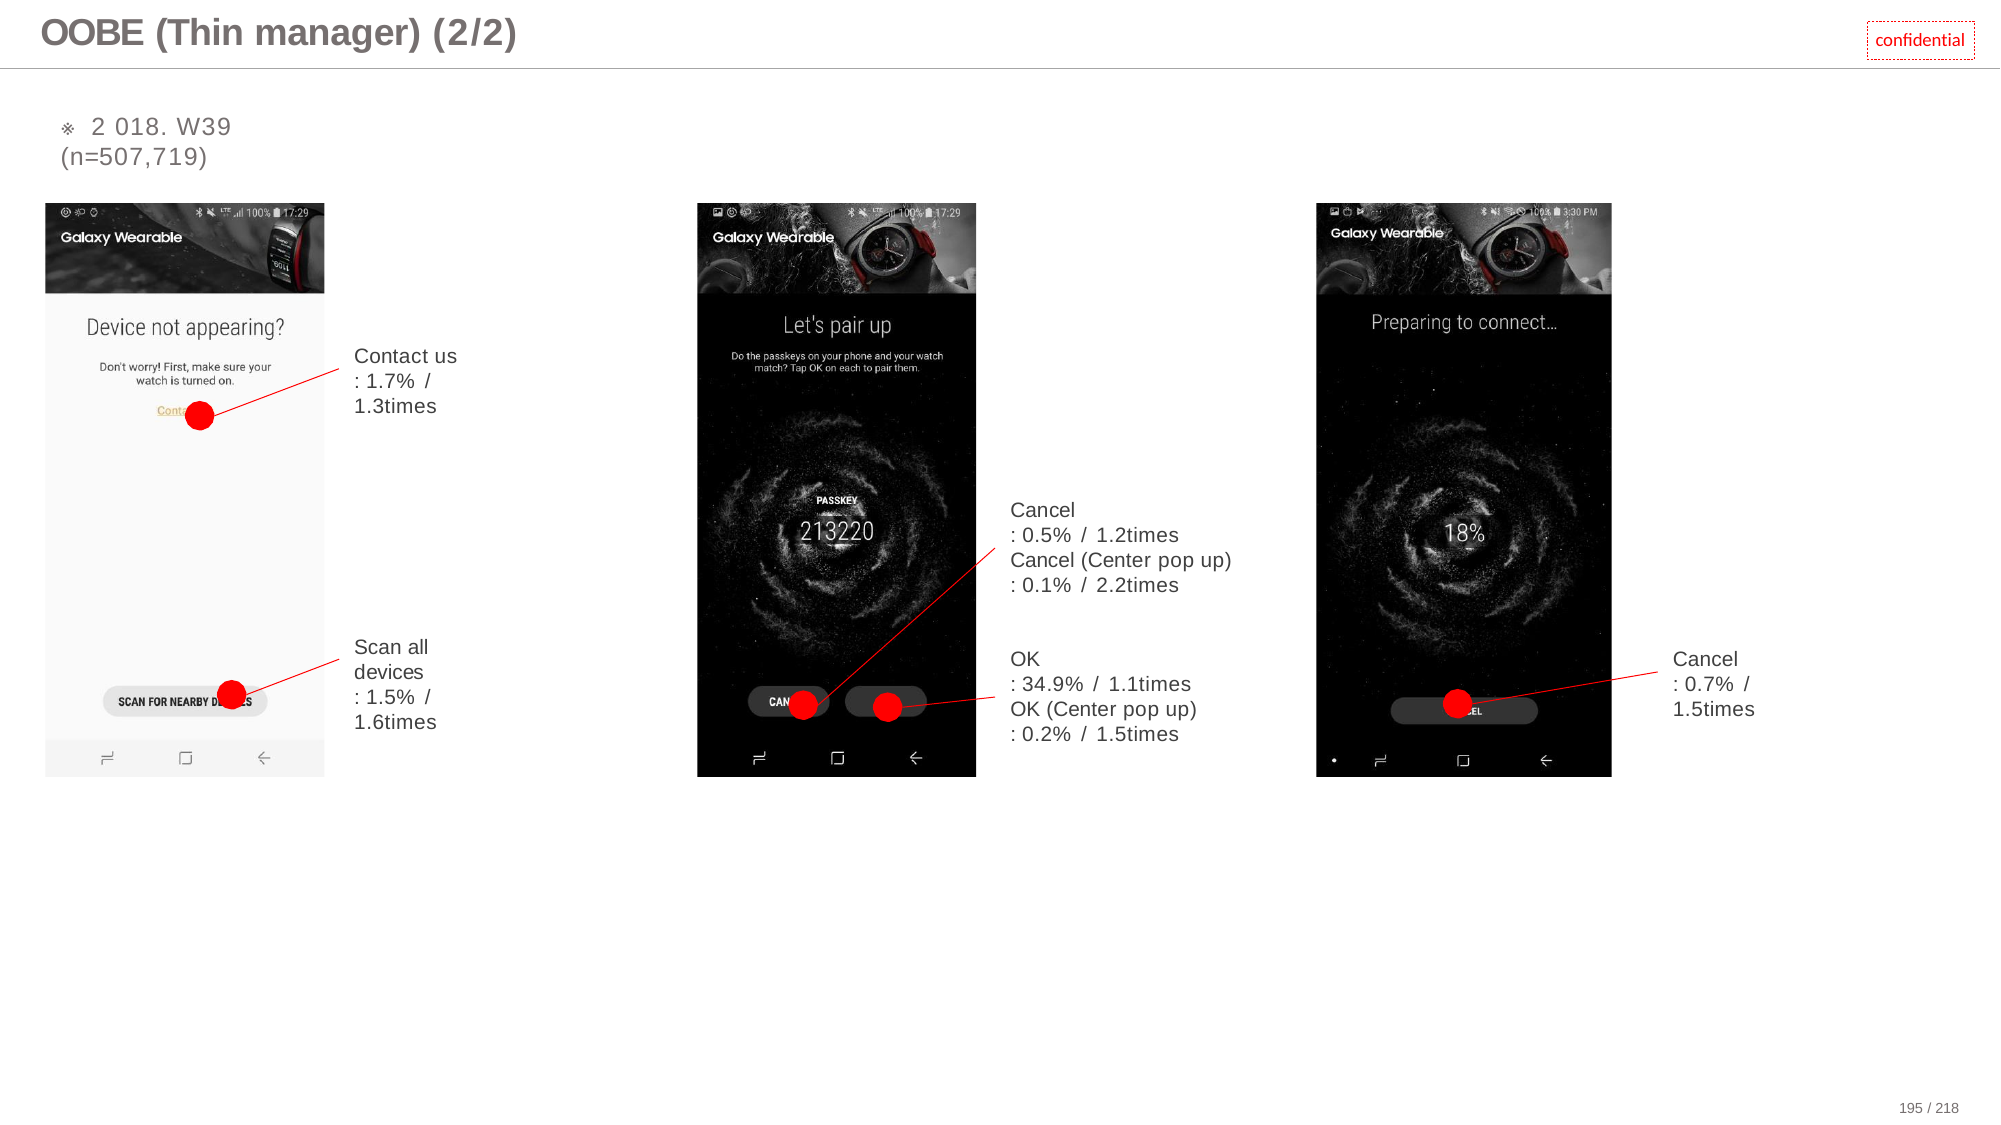

# OOBE (Thin manager) (2/2)
confidential
※2018. W39 (n=507,719)

Contact us
: 1.7% / 1.3times

Cancel
: 0.5% / 1.2times
Cancel (Center pop up)
: 0.1% / 2.2times

Scan all devices
: 1.5% / 1.6times
OK
: 34.9% / 1.1times
OK (Center pop up)
: 0.2% / 1.5times
Cancel
: 0.7% / 1.5times

195 / 218